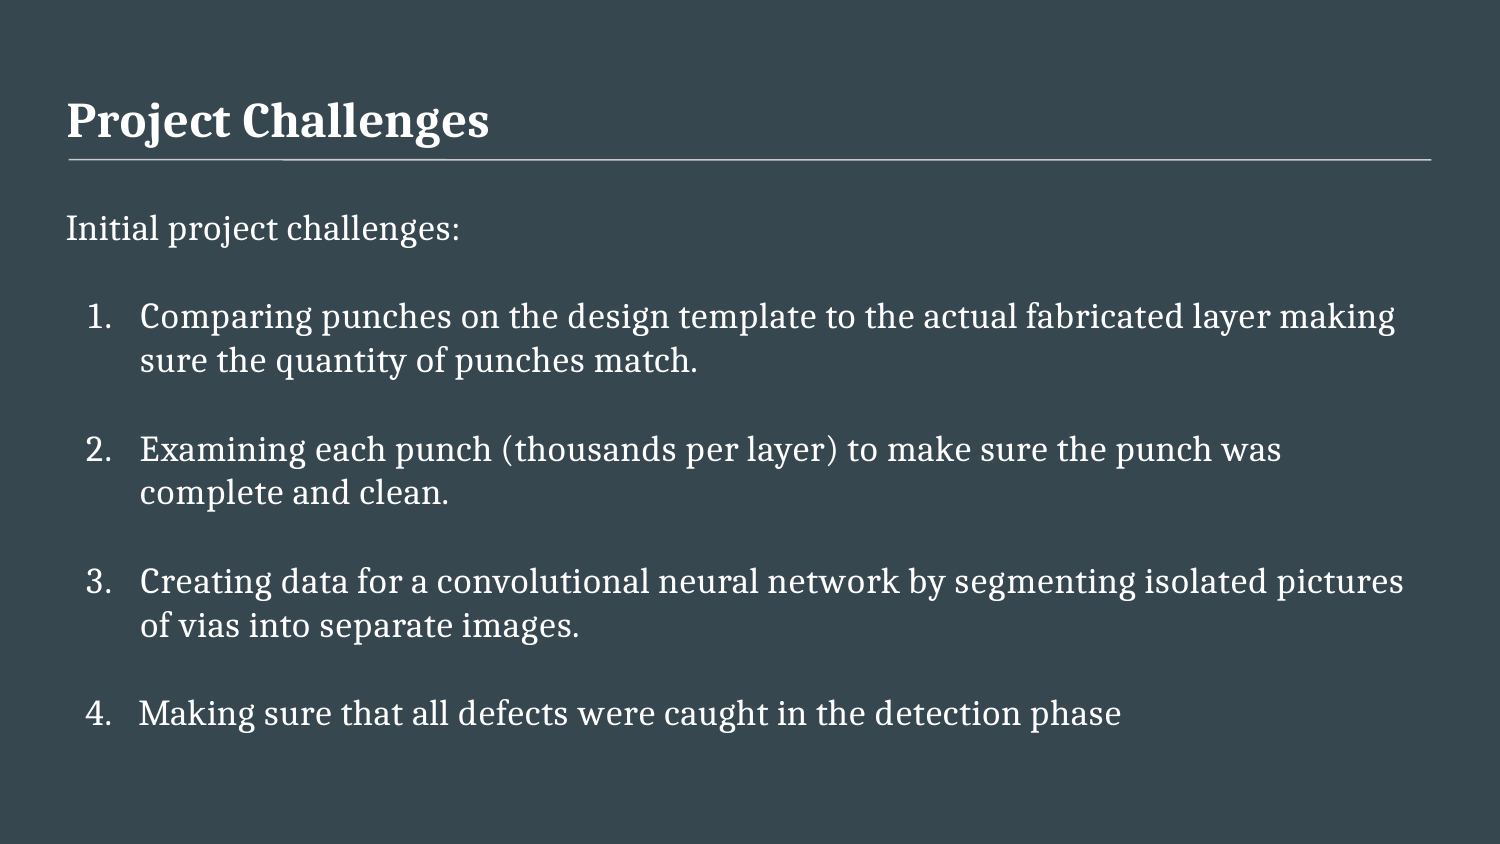

# Project Challenges
Initial project challenges:

Comparing punches on the design template to the actual fabricated layer making sure the quantity of punches match.

Examining each punch (thousands per layer) to make sure the punch was complete and clean.

Creating data for a convolutional neural network by segmenting isolated pictures of vias into separate images.

Making sure that all defects were caught in the detection phase